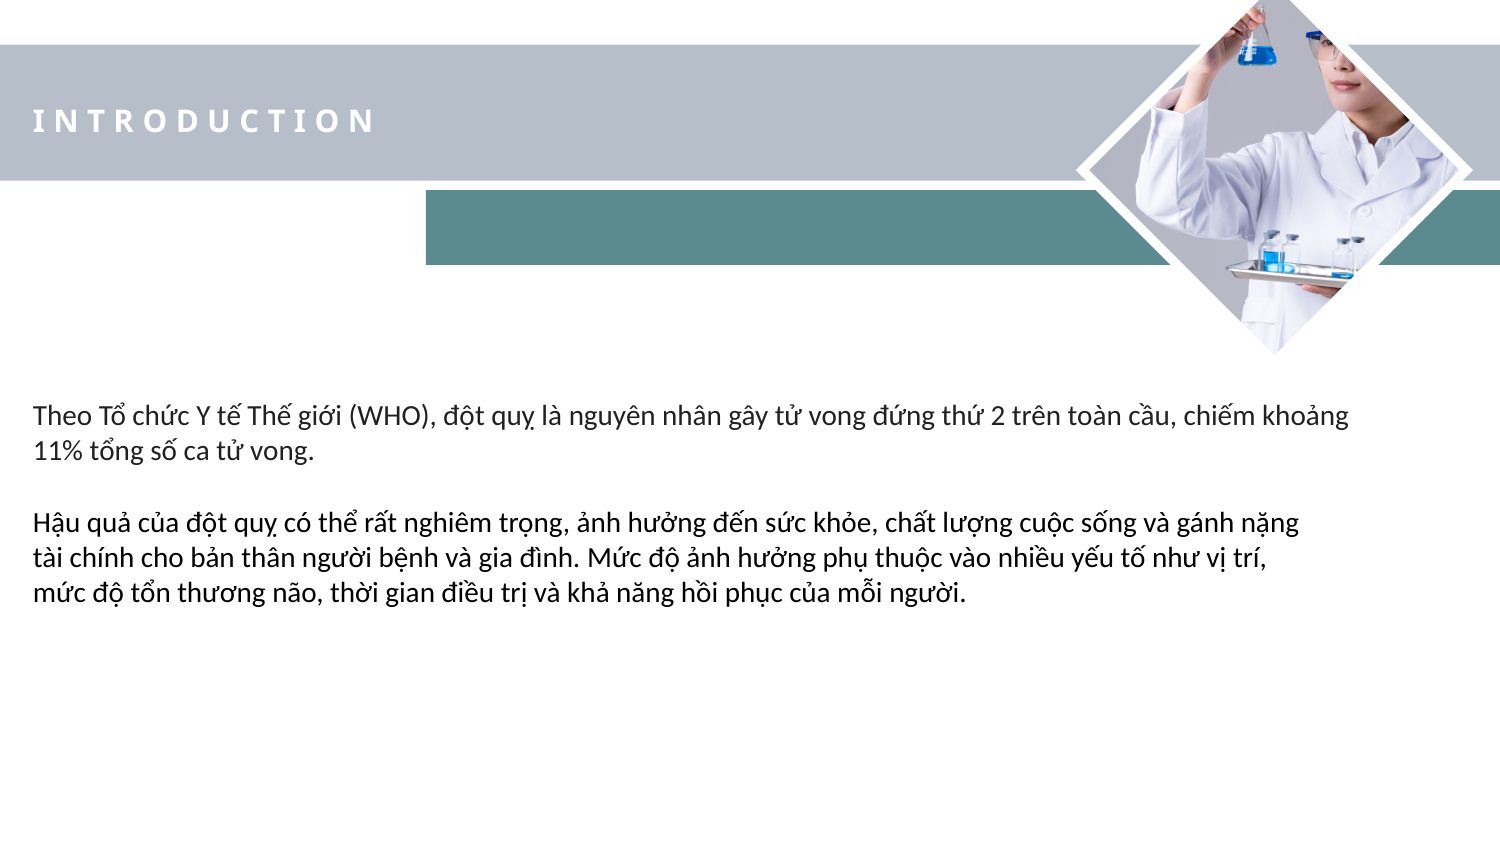

INTRODUCTION

Theo Tổ chức Y tế Thế giới (WHO), đột quỵ là nguyên nhân gây tử vong đứng thứ 2 trên toàn cầu, chiếm khoảng 11% tổng số ca tử vong.
Hậu quả của đột quỵ có thể rất nghiêm trọng, ảnh hưởng đến sức khỏe, chất lượng cuộc sống và gánh nặng tài chính cho bản thân người bệnh và gia đình. Mức độ ảnh hưởng phụ thuộc vào nhiều yếu tố như vị trí, mức độ tổn thương não, thời gian điều trị và khả năng hồi phục của mỗi người.